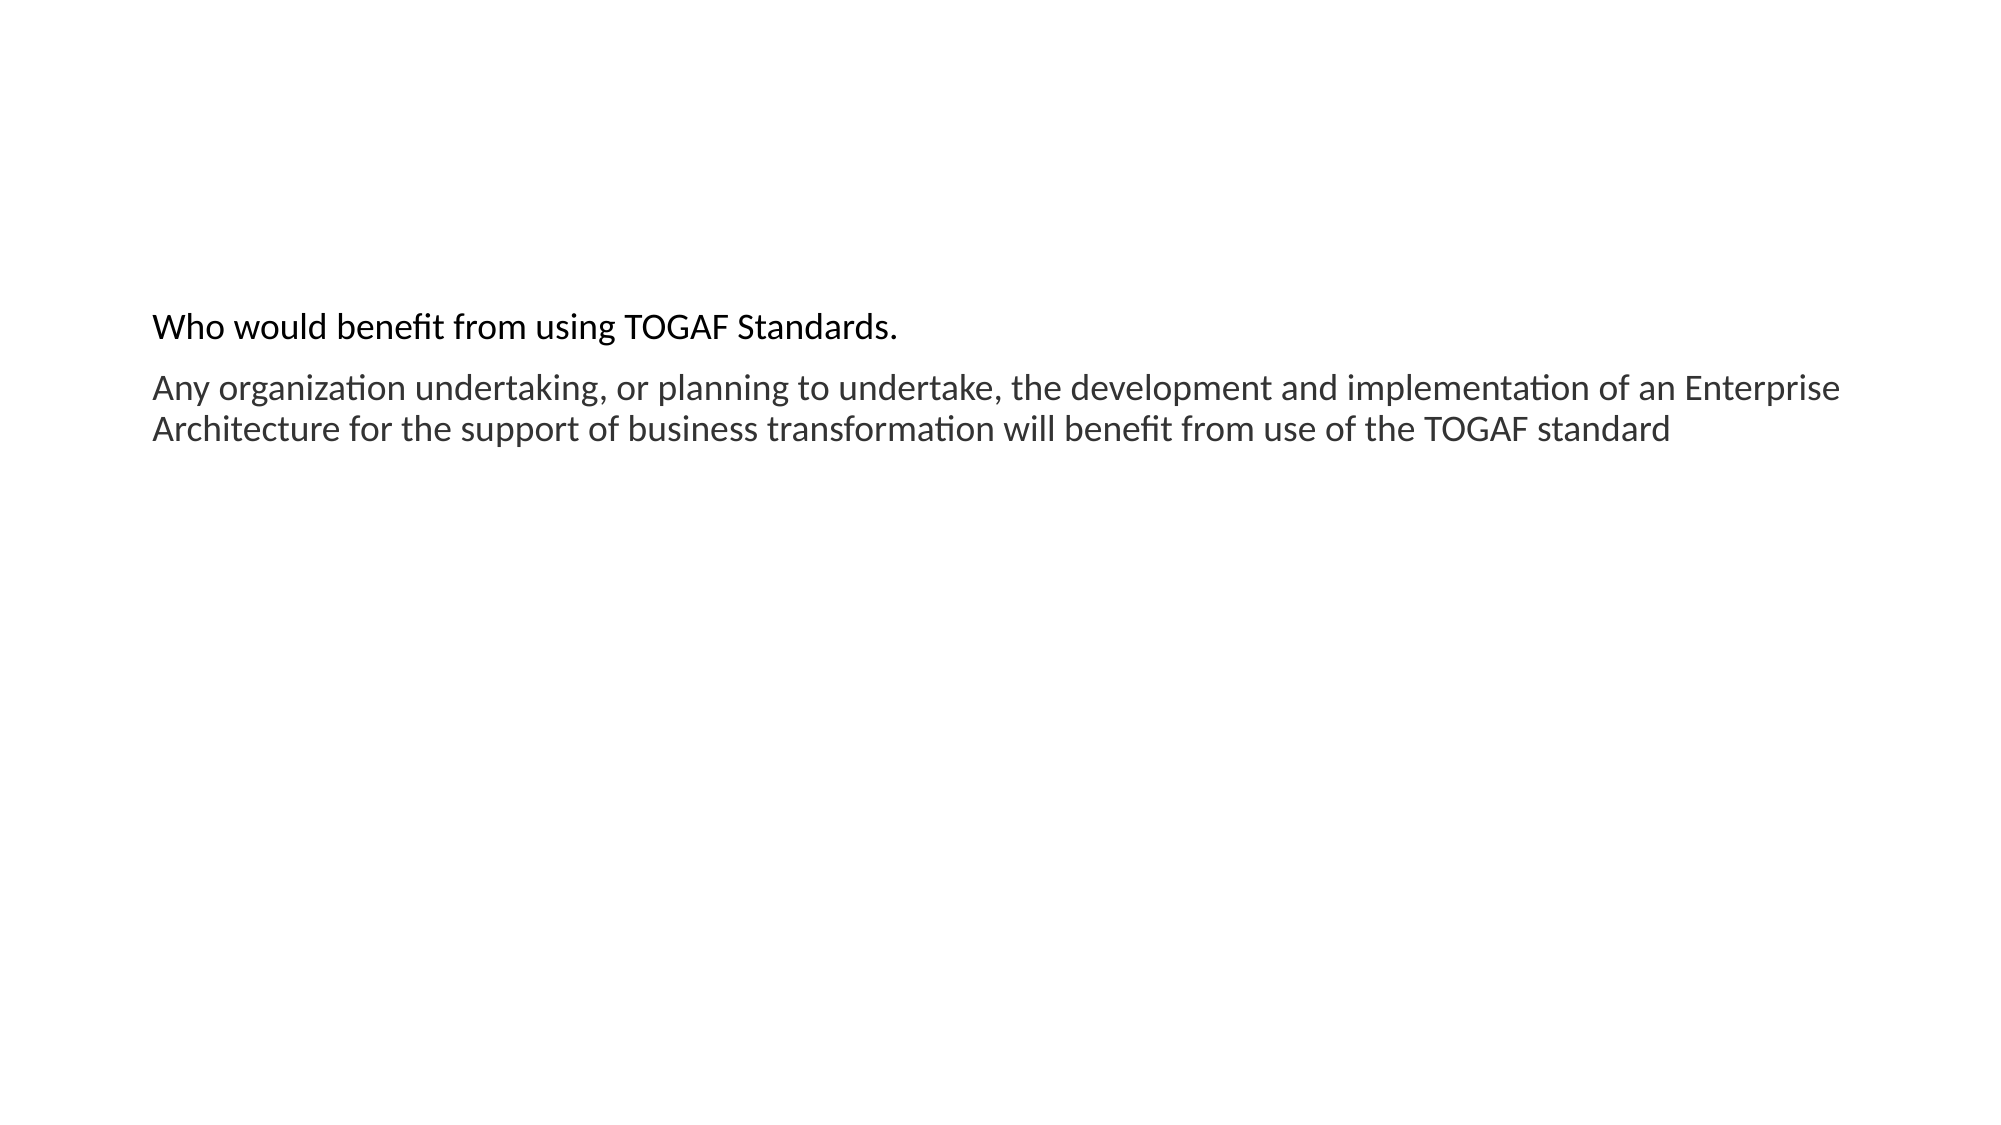

#
Who would benefit from using TOGAF Standards.
Any organization undertaking, or planning to undertake, the development and implementation of an Enterprise Architecture for the support of business transformation will benefit from use of the TOGAF standard